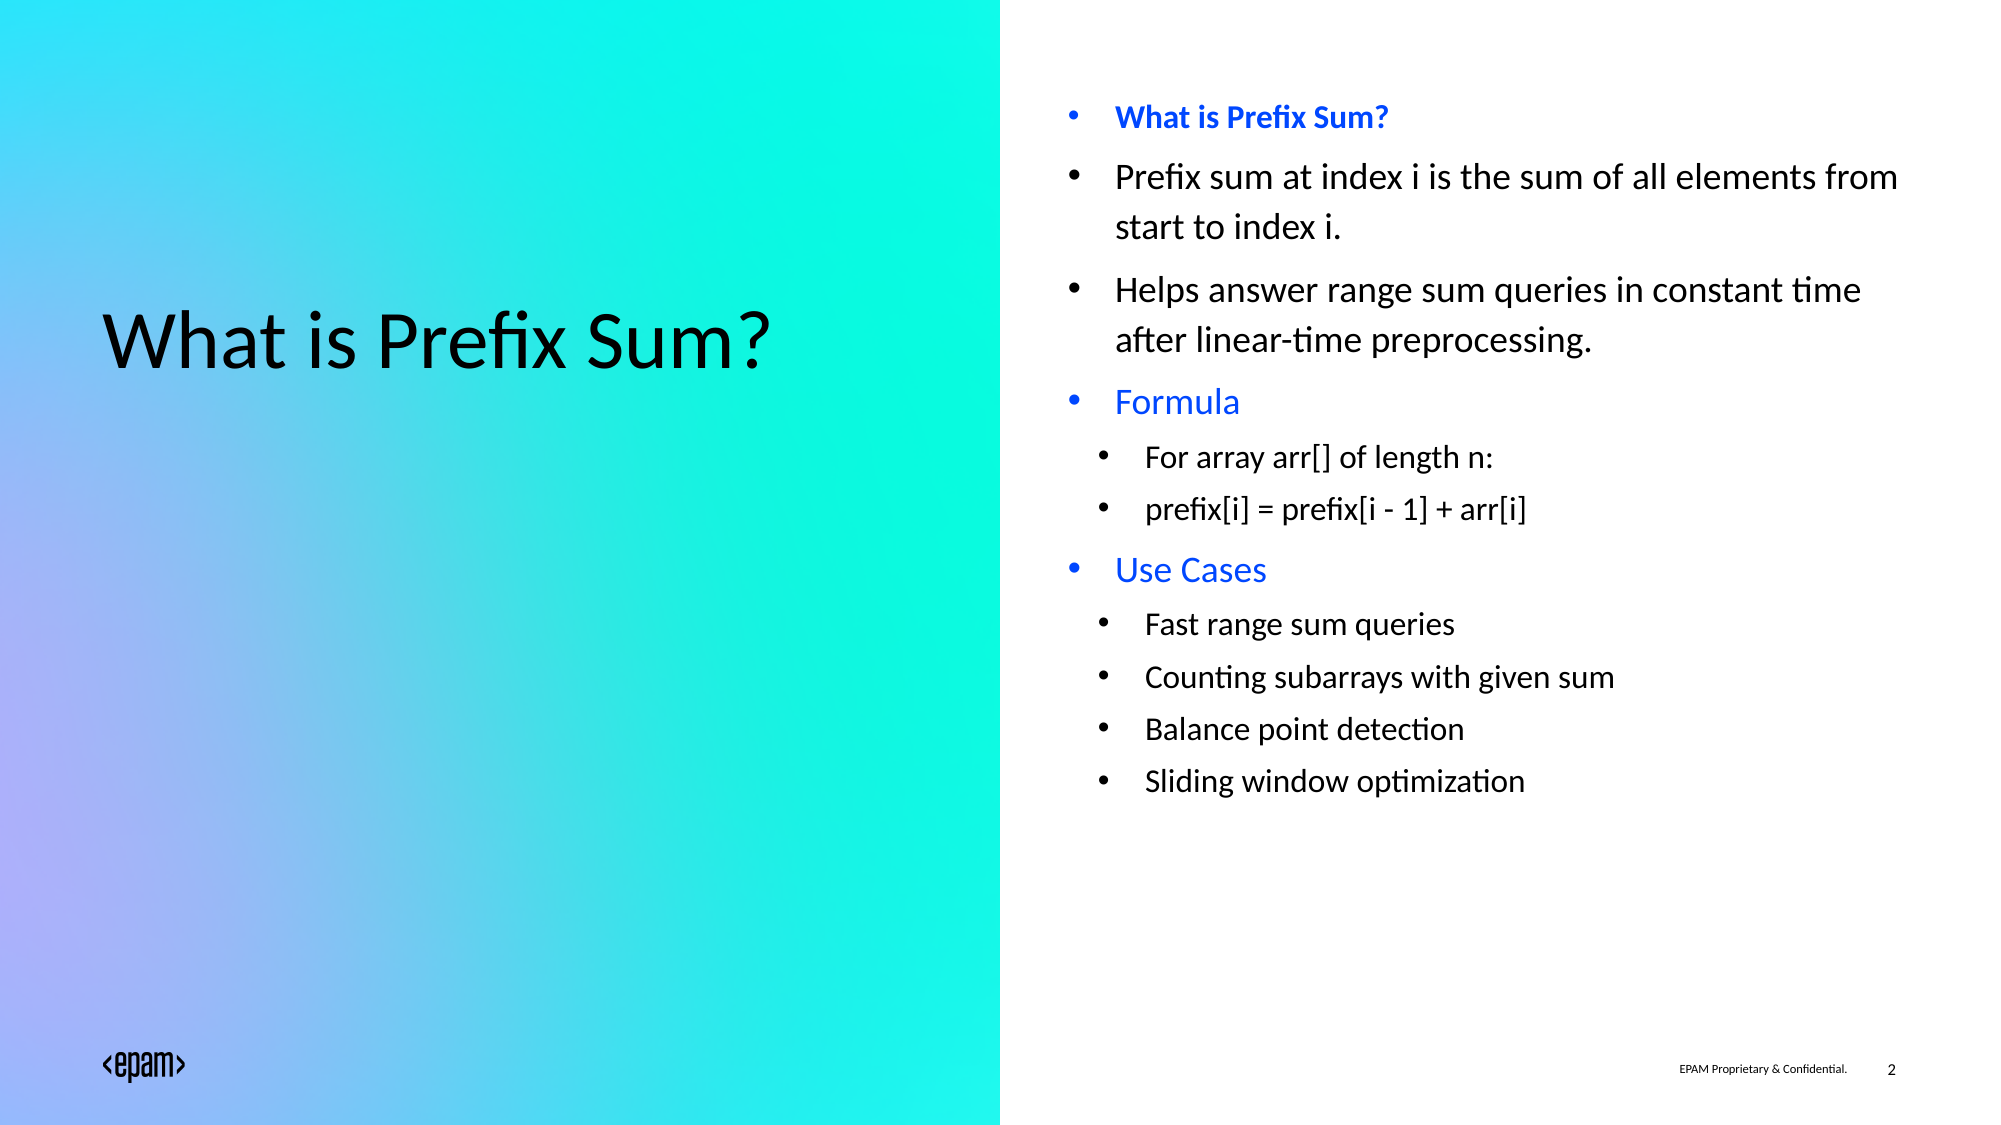

What is Prefix Sum?
Prefix sum at index i is the sum of all elements from start to index i.
Helps answer range sum queries in constant time after linear-time preprocessing.
Formula
For array arr[] of length n:
prefix[i] = prefix[i - 1] + arr[i]
Use Cases
Fast range sum queries
Counting subarrays with given sum
Balance point detection
Sliding window optimization

# What is Prefix Sum?